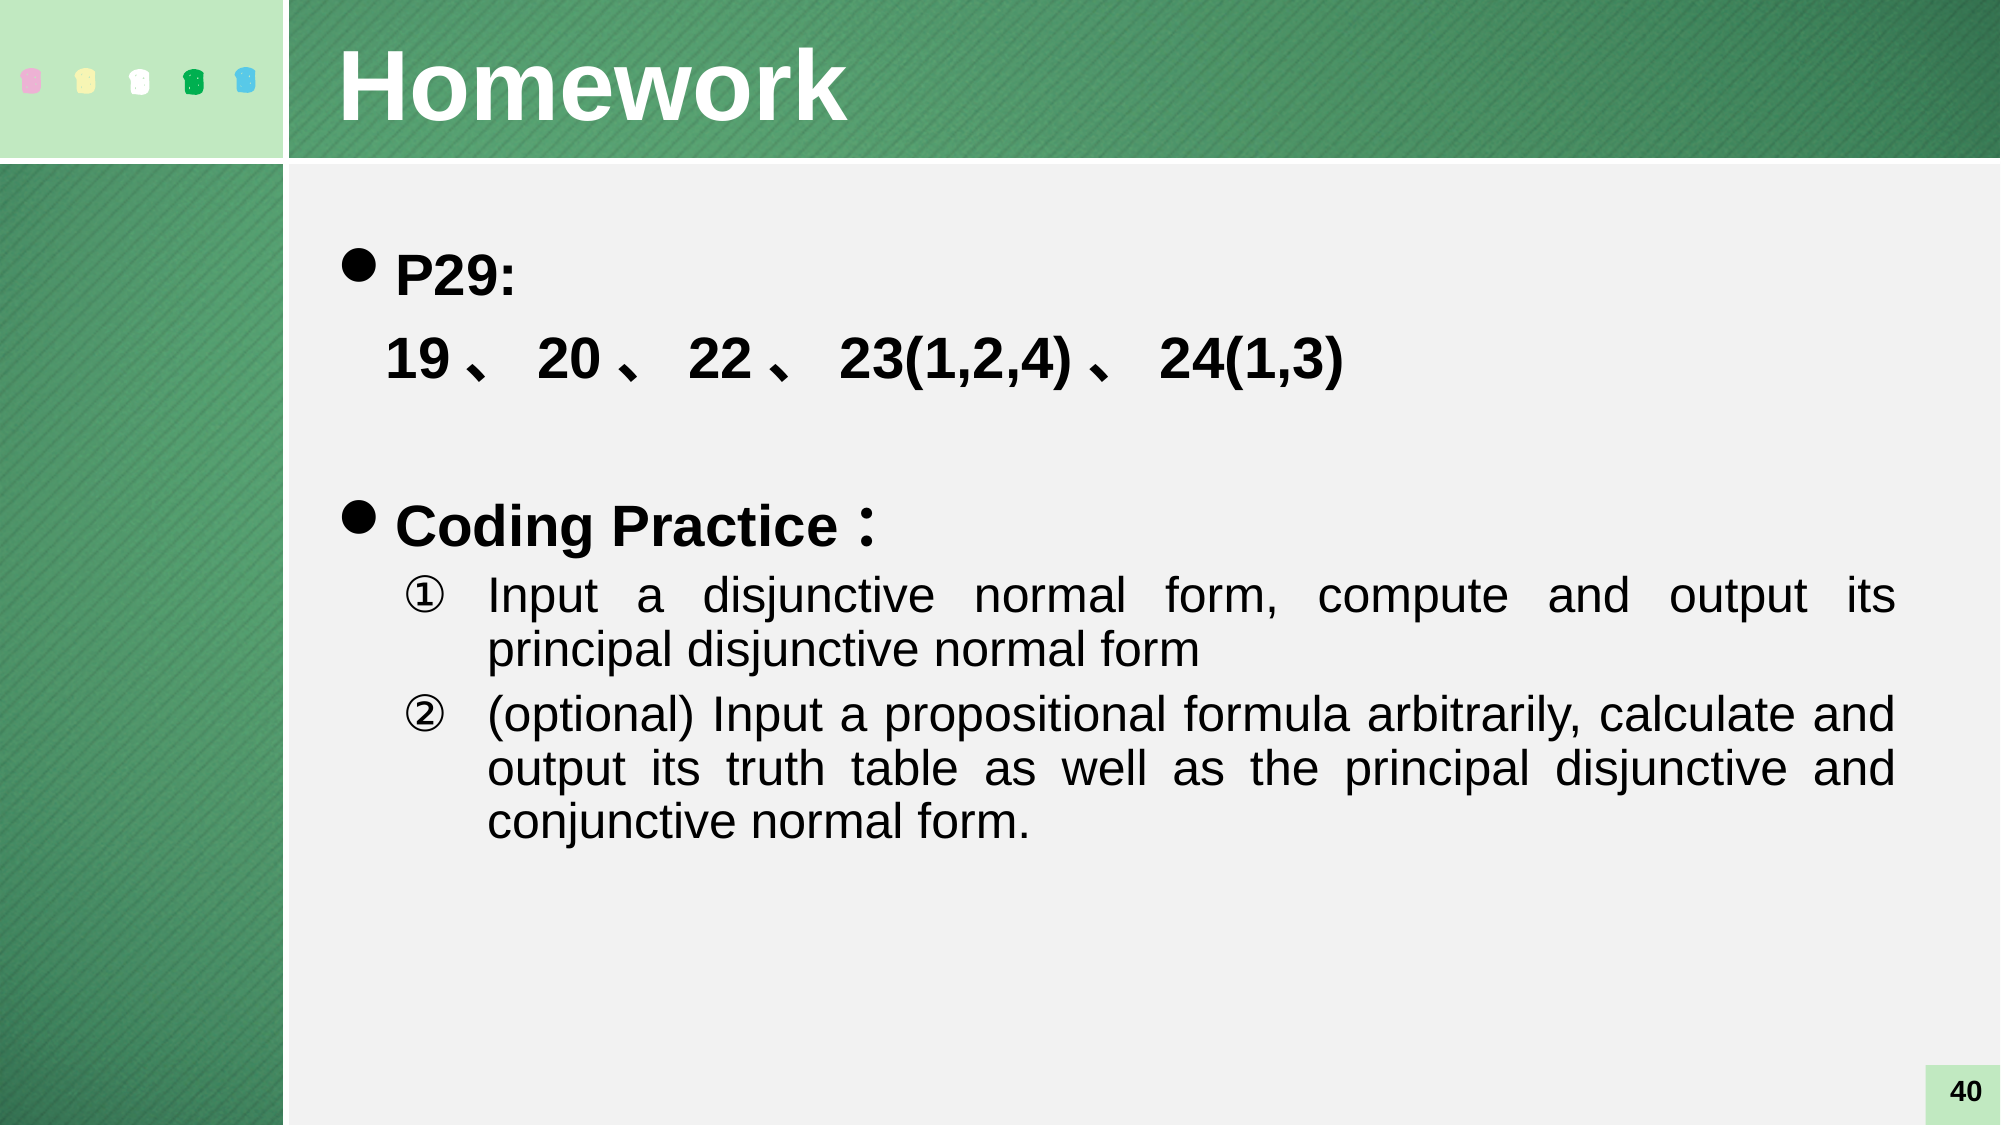

Homework

P29:
   19、20、22、23(1,2,4)、24(1,3)

Coding Practice：
Input a disjunctive normal form, compute and output its principal disjunctive normal form
(optional) Input a propositional formula arbitrarily, calculate and output its truth table as well as the principal disjunctive and conjunctive normal form.